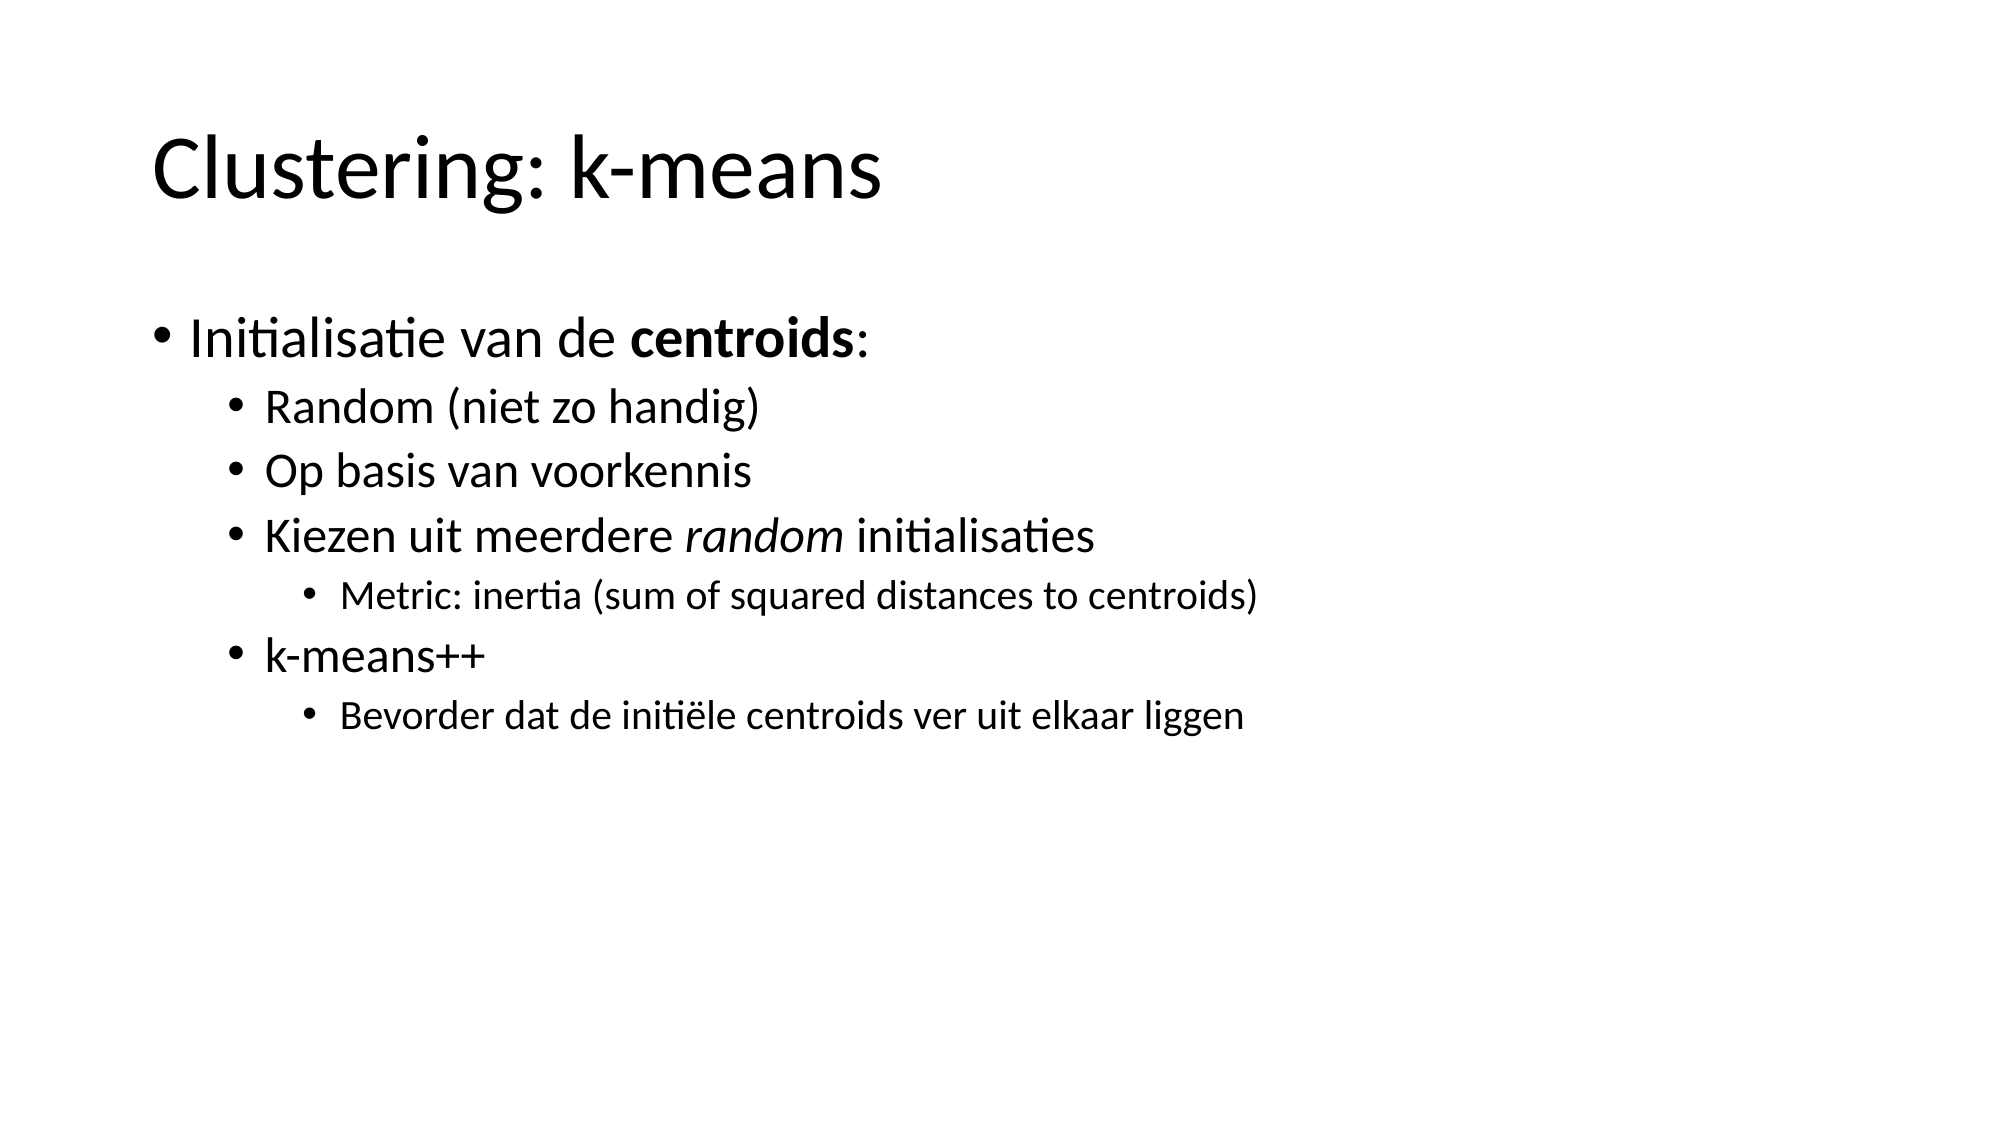

# Clustering: k-means
Initialisatie van de centroids:
Random (niet zo handig)
Op basis van voorkennis
Kiezen uit meerdere random initialisaties
Metric: inertia (sum of squared distances to centroids)
k-means++
Bevorder dat de initiële centroids ver uit elkaar liggen